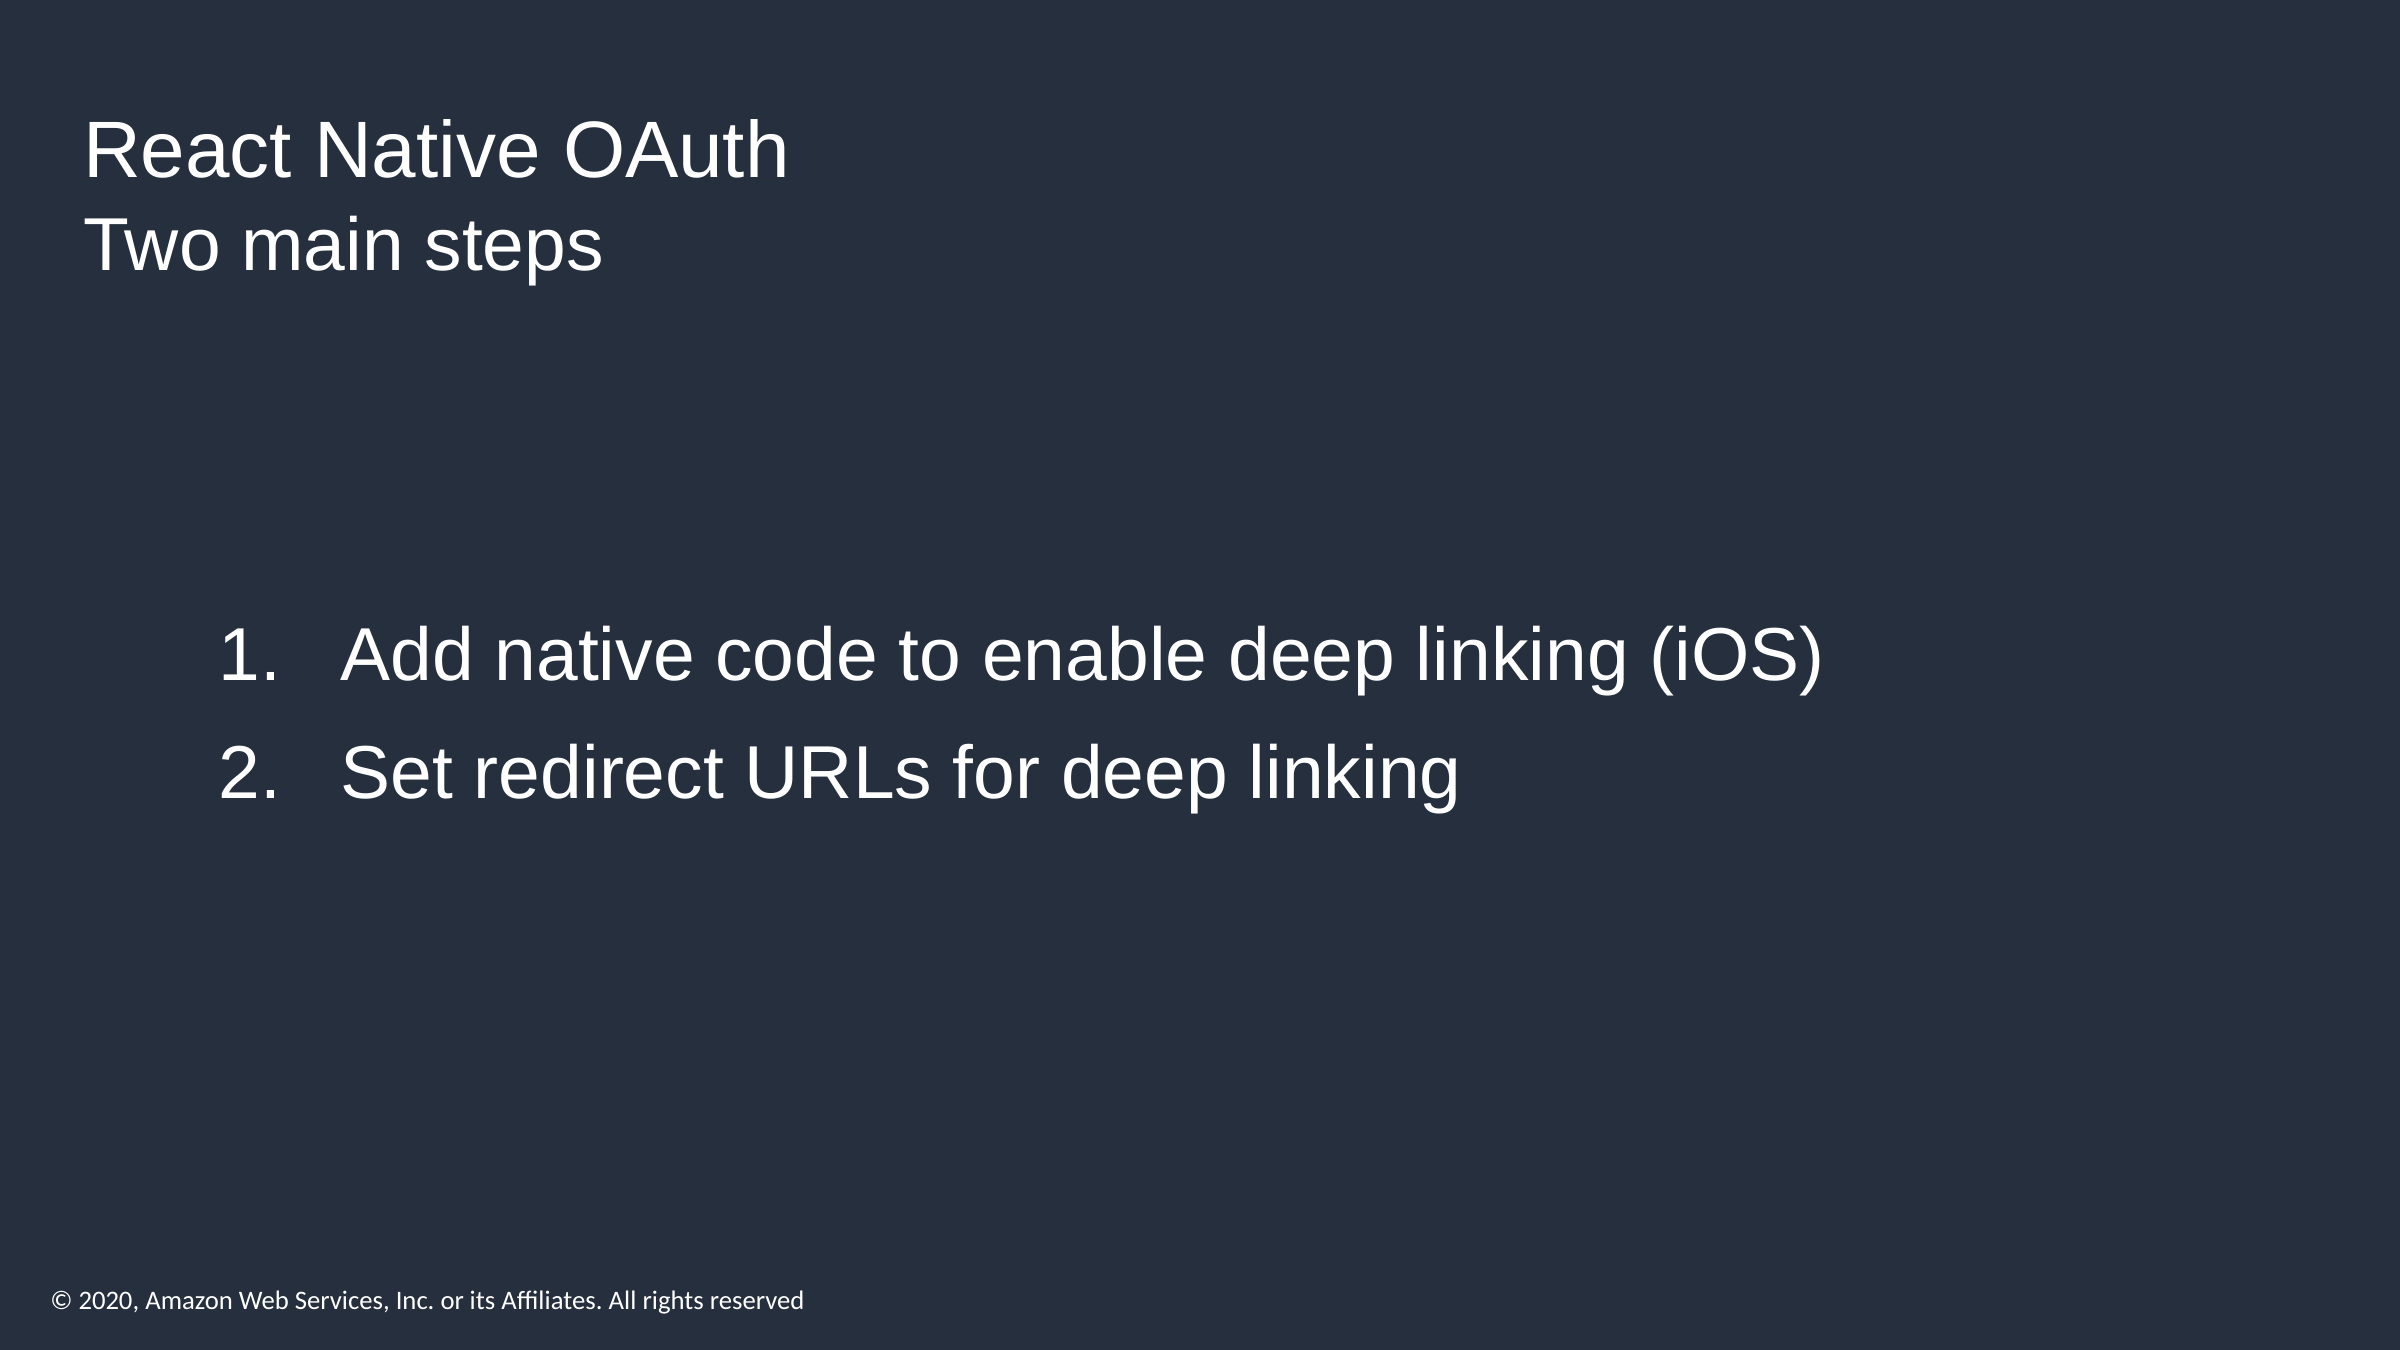

# React Native OAuth
Two main steps
Add native code to enable deep linking (iOS)
Set redirect URLs for deep linking